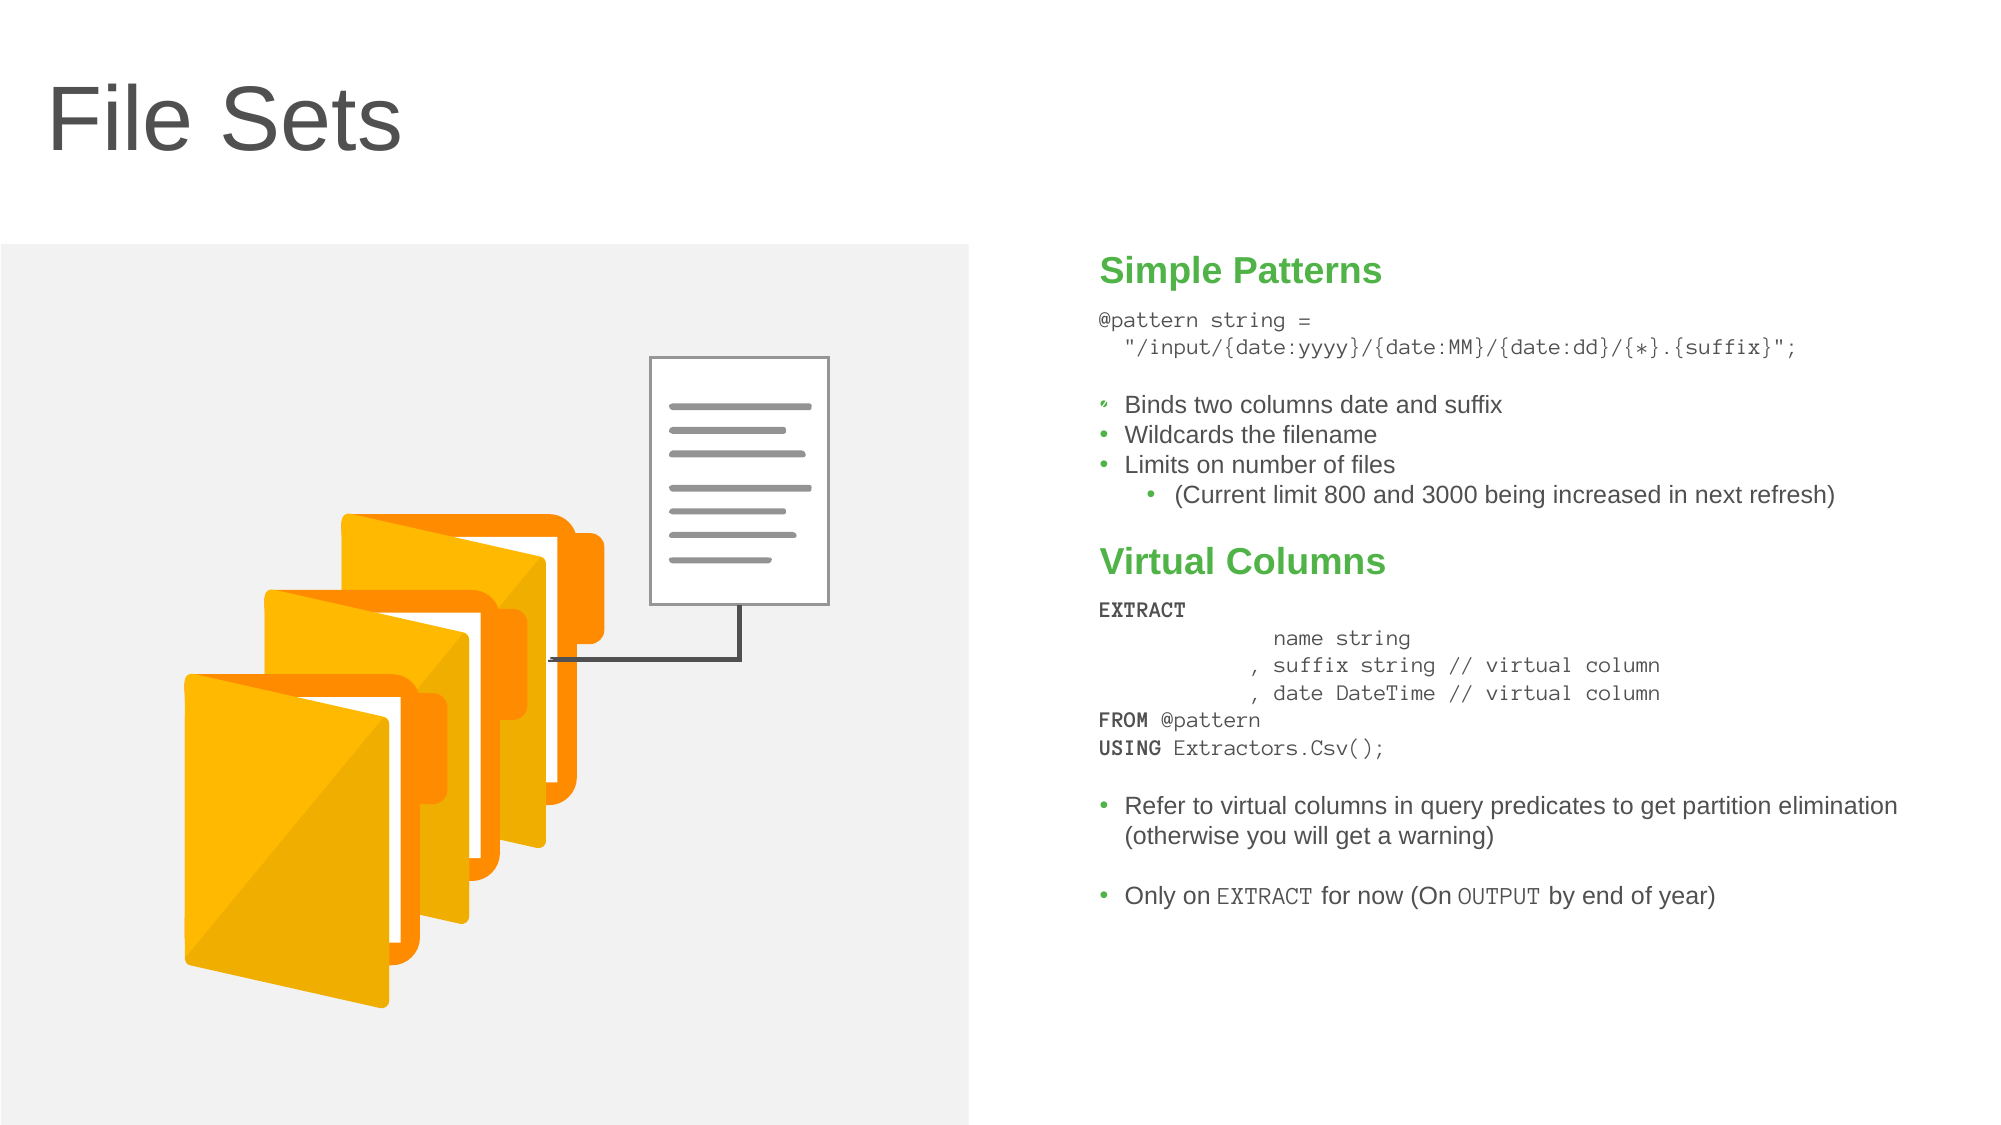

# File Sets
Simple Patterns
@pattern string =
  "/input/{date:yyyy}/{date:MM}/{date:dd}/{*}.{suffix}";

Binds two columns date and suffix
Wildcards the filename
Limits on number of files
(Current limit 800 and 3000 being increased in next refresh)
Virtual Columns
EXTRACT
	  name string
	, suffix string // virtual column
	, date DateTime // virtual column
FROM @pattern
USING Extractors.Csv();

Refer to virtual columns in query predicates to get partition elimination (otherwise you will get a warning)

Only on EXTRACT for now (On OUTPUT by end of year)